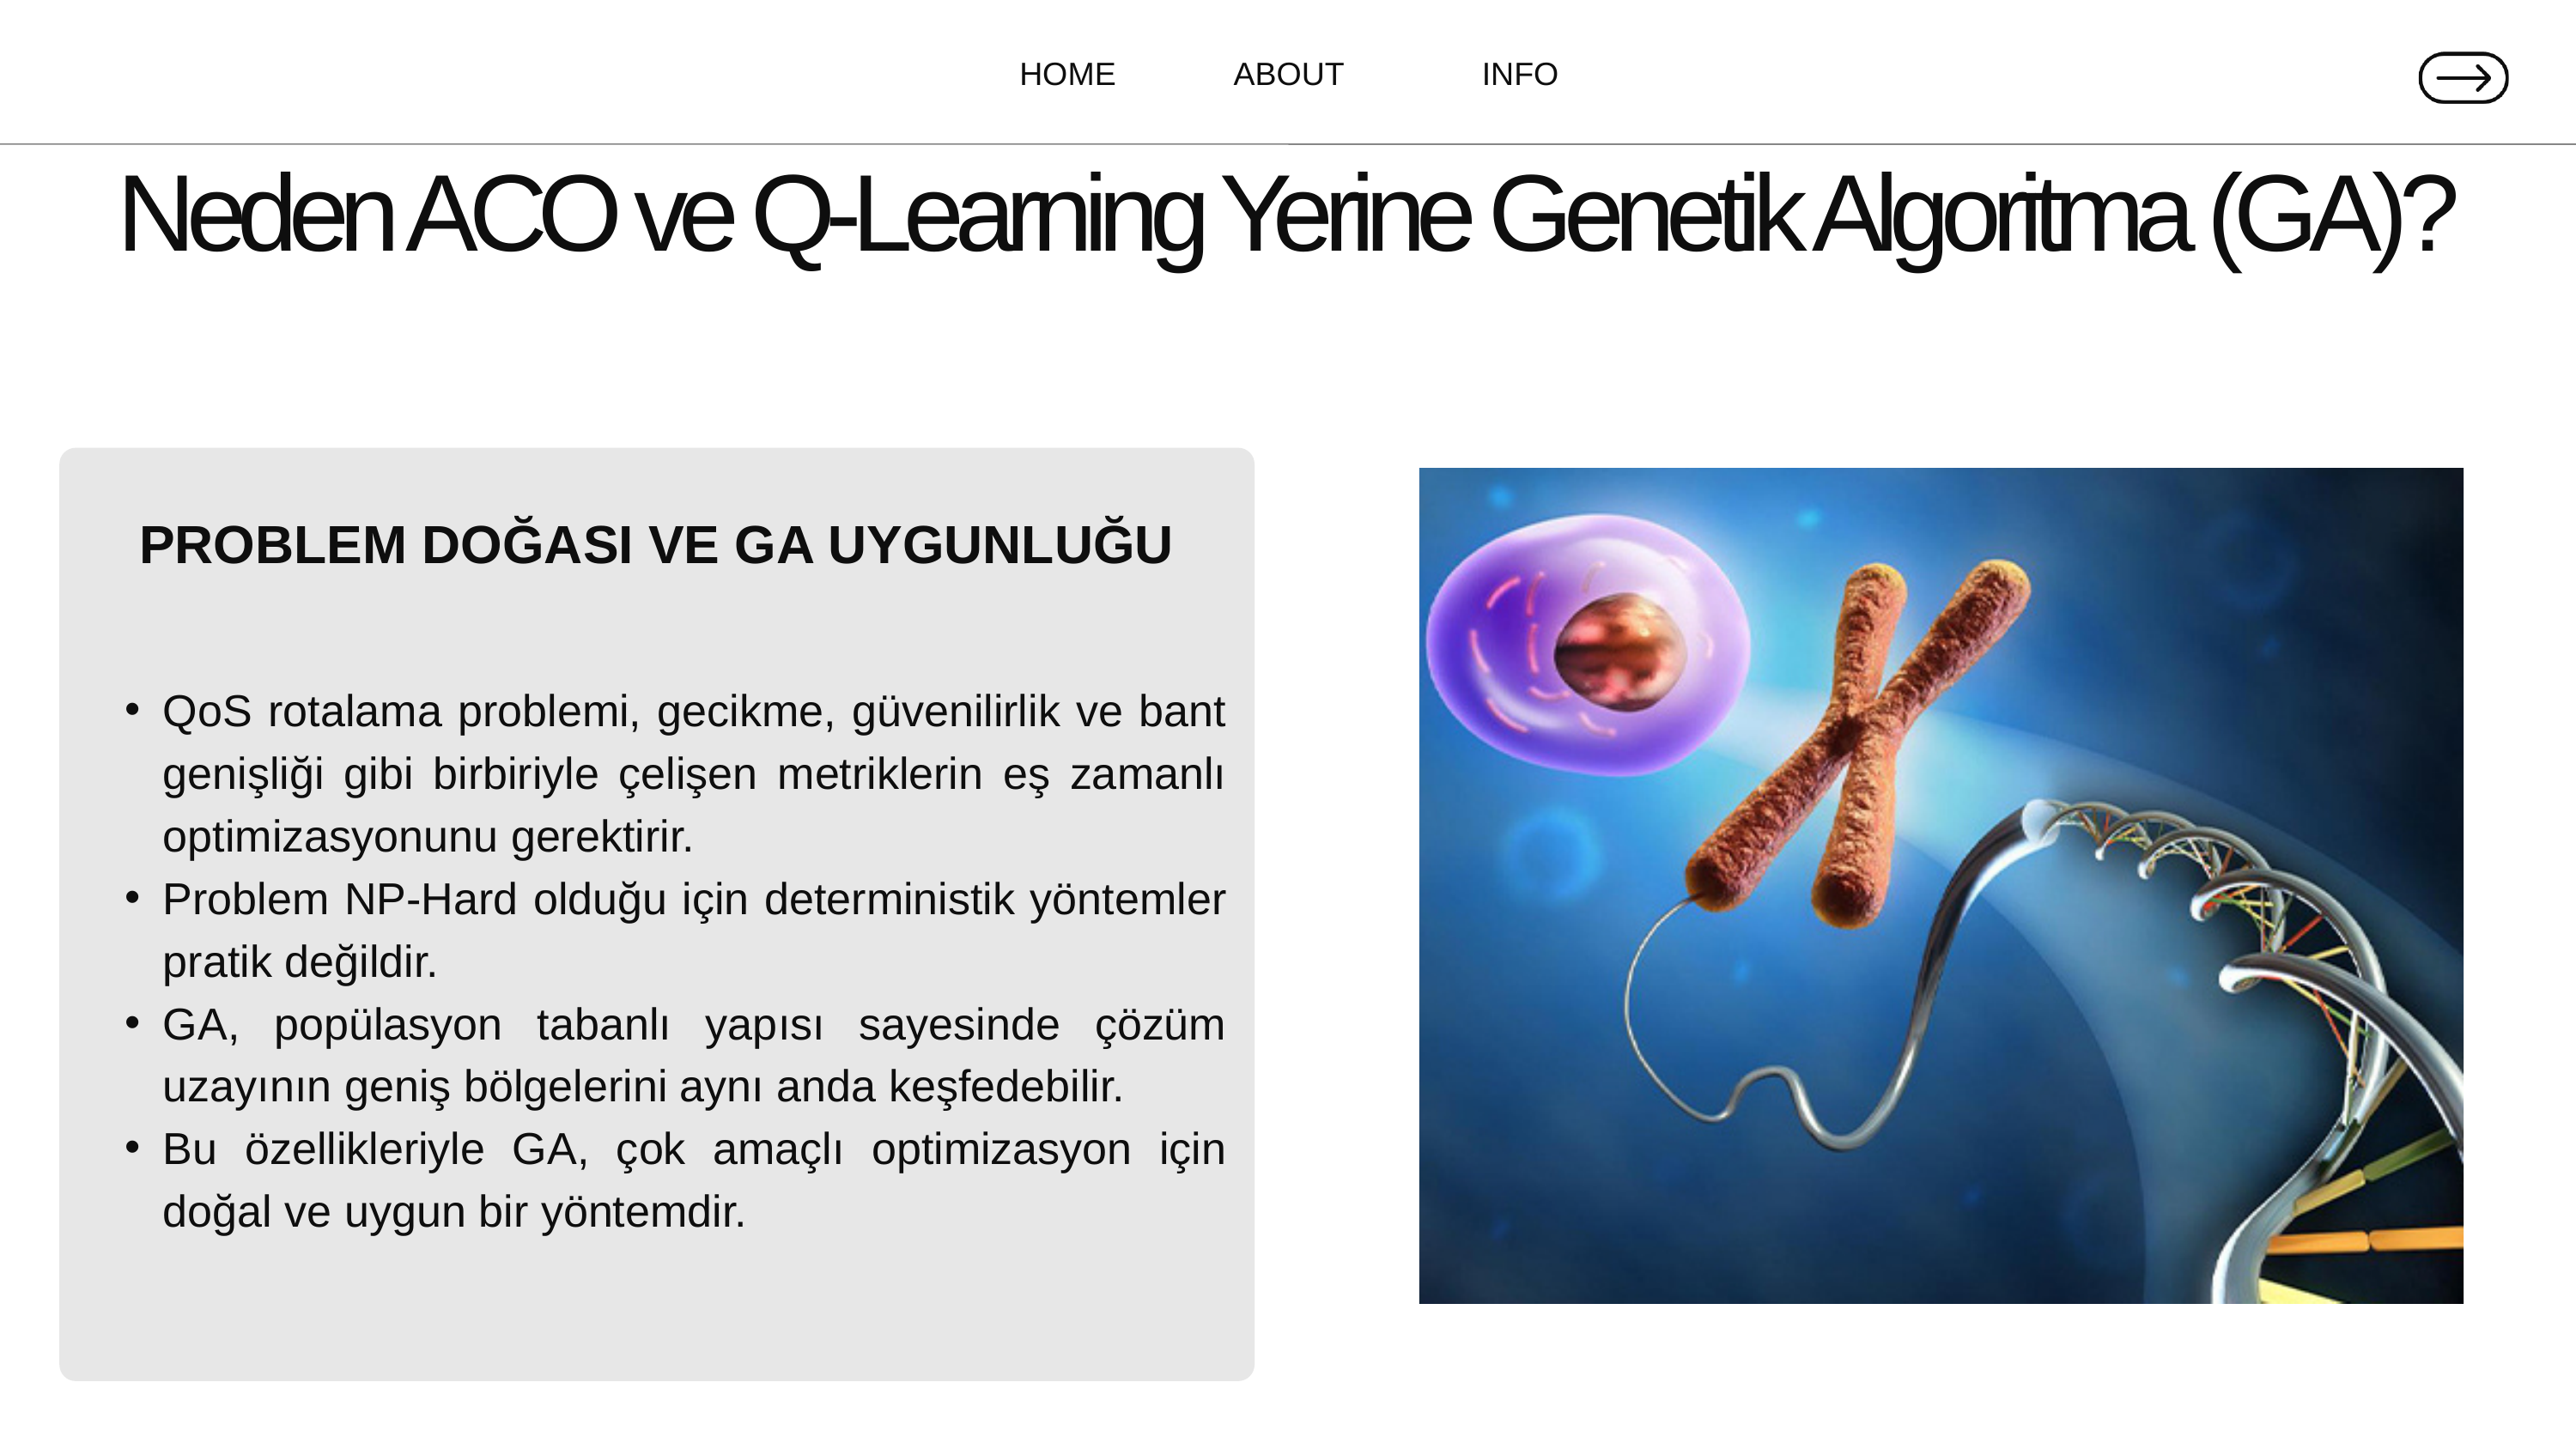

HOME
ABOUT
INFO

Neden ACO ve Q-Learning Yerine Genetik Algoritma (GA)?

PROBLEM DOĞASI VE GA UYGUNLUĞU
QoS rotalama problemi, gecikme, güvenilirlik ve bant genişliği gibi birbiriyle çelişen metriklerin eş zamanlı optimizasyonunu gerektirir.
Problem NP-Hard olduğu için deterministik yöntemler pratik değildir.
GA, popülasyon tabanlı yapısı sayesinde çözüm uzayının geniş bölgelerini aynı anda keşfedebilir.
Bu özellikleriyle GA, çok amaçlı optimizasyon için doğal ve uygun bir yöntemdir.